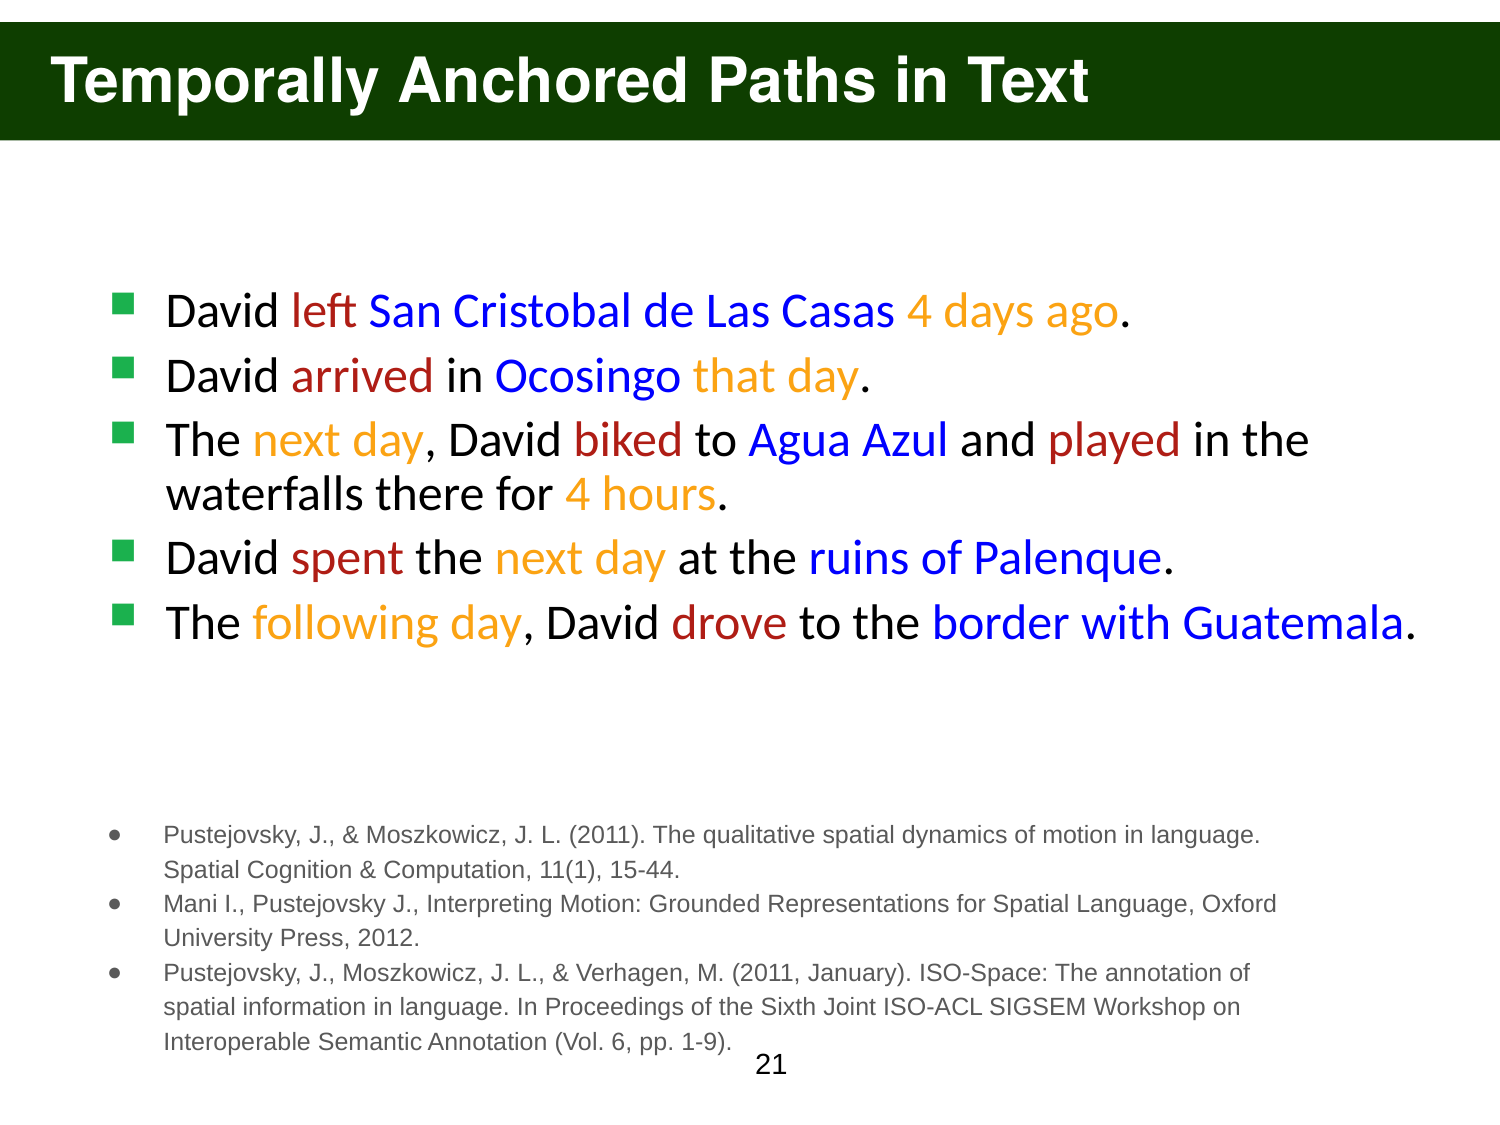

Temporally Anchored Paths in Text
David left San Cristobal de Las Casas 4 days ago.
David arrived in Ocosingo that day.
The next day, David biked to Agua Azul and played in the waterfalls there for 4 hours.
David spent the next day at the ruins of Palenque.
The following day, David drove to the border with Guatemala.
Pustejovsky, J., & Moszkowicz, J. L. (2011). The qualitative spatial dynamics of motion in language. Spatial Cognition & Computation, 11(1), 15-44.
Mani I., Pustejovsky J., Interpreting Motion: Grounded Representations for Spatial Language, Oxford University Press, 2012.
Pustejovsky, J., Moszkowicz, J. L., & Verhagen, M. (2011, January). ISO-Space: The annotation of spatial information in language. In Proceedings of the Sixth Joint ISO-ACL SIGSEM Workshop on Interoperable Semantic Annotation (Vol. 6, pp. 1-9).

21